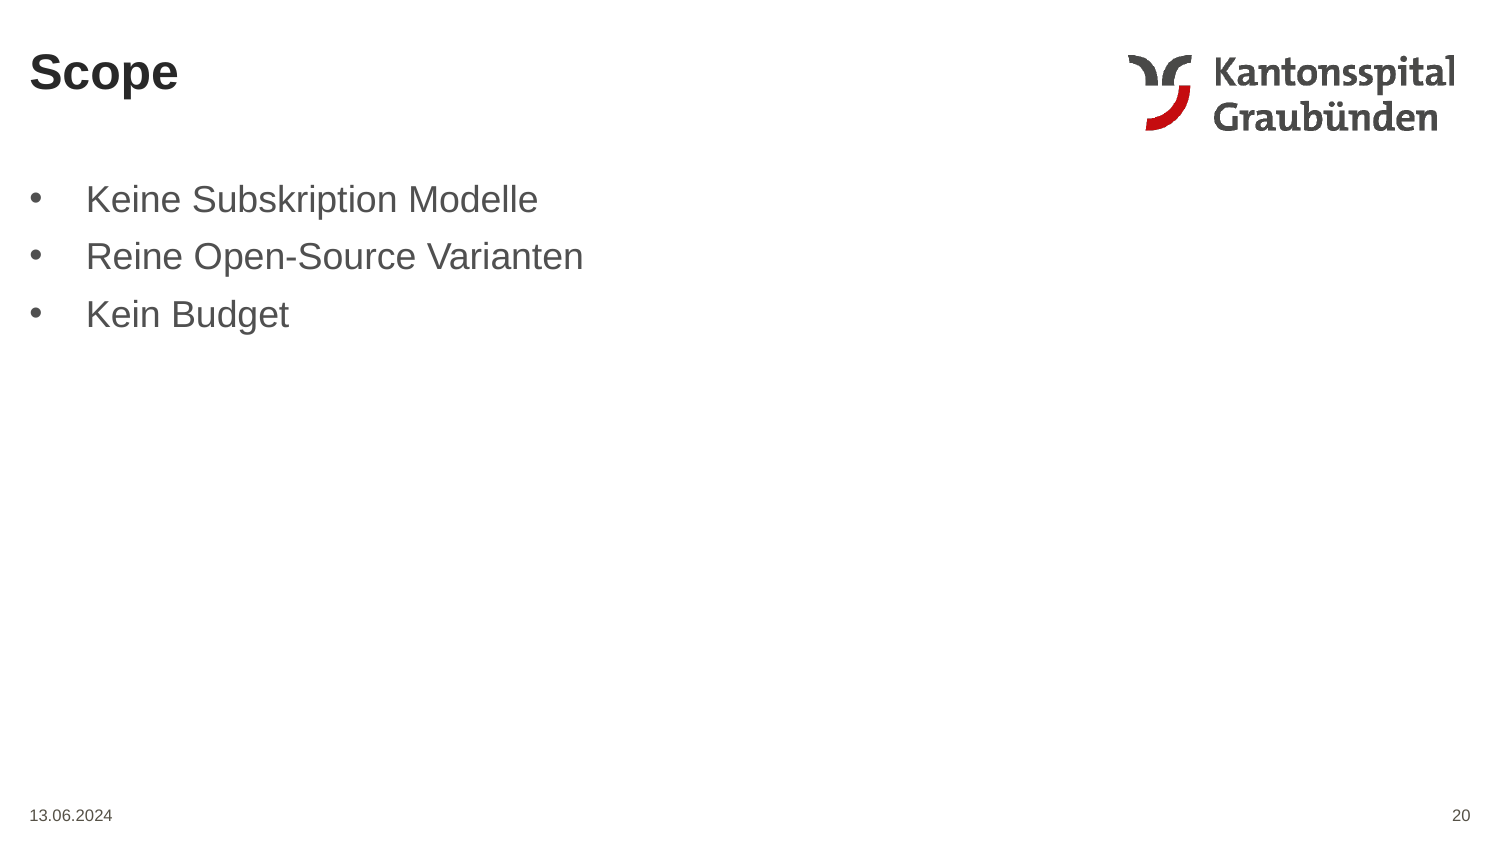

Scope
Keine Subskription Modelle
Reine Open-Source Varianten
Kein Budget

20
13.06.2024